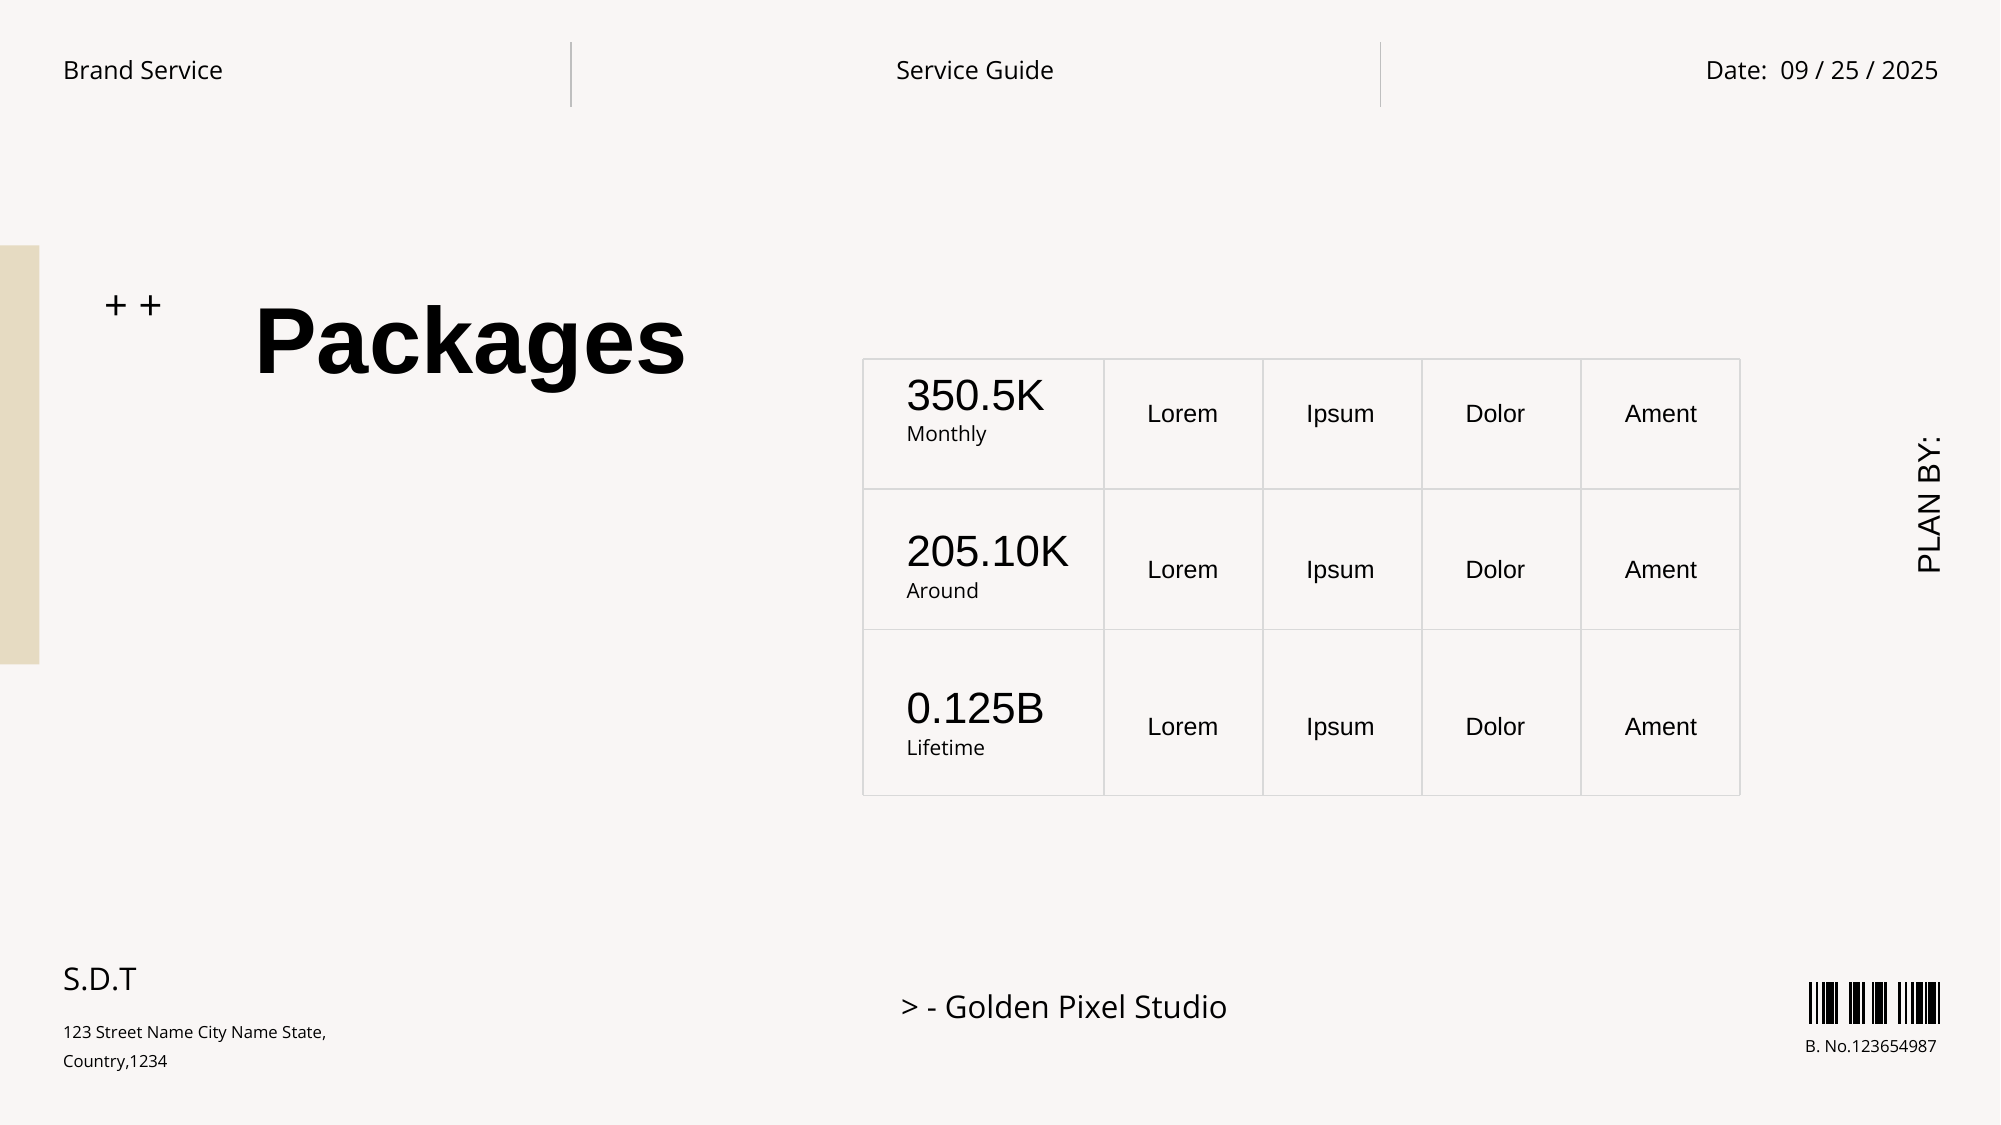

Brand Service
Service Guide
Date:  09 / 25 / 2025

Packages
+ +
350.5K
Lorem
Ipsum
Ament
Dolor
Monthly
PLAN BY:

205.10K
Lorem
Ipsum
Ament
Dolor
Around
0.125B
Lorem
Ipsum
Ament
Dolor
Lifetime
S.D.T
> - Golden Pixel Studio
123 Street Name City Name State, Country,1234
B. No.123654987